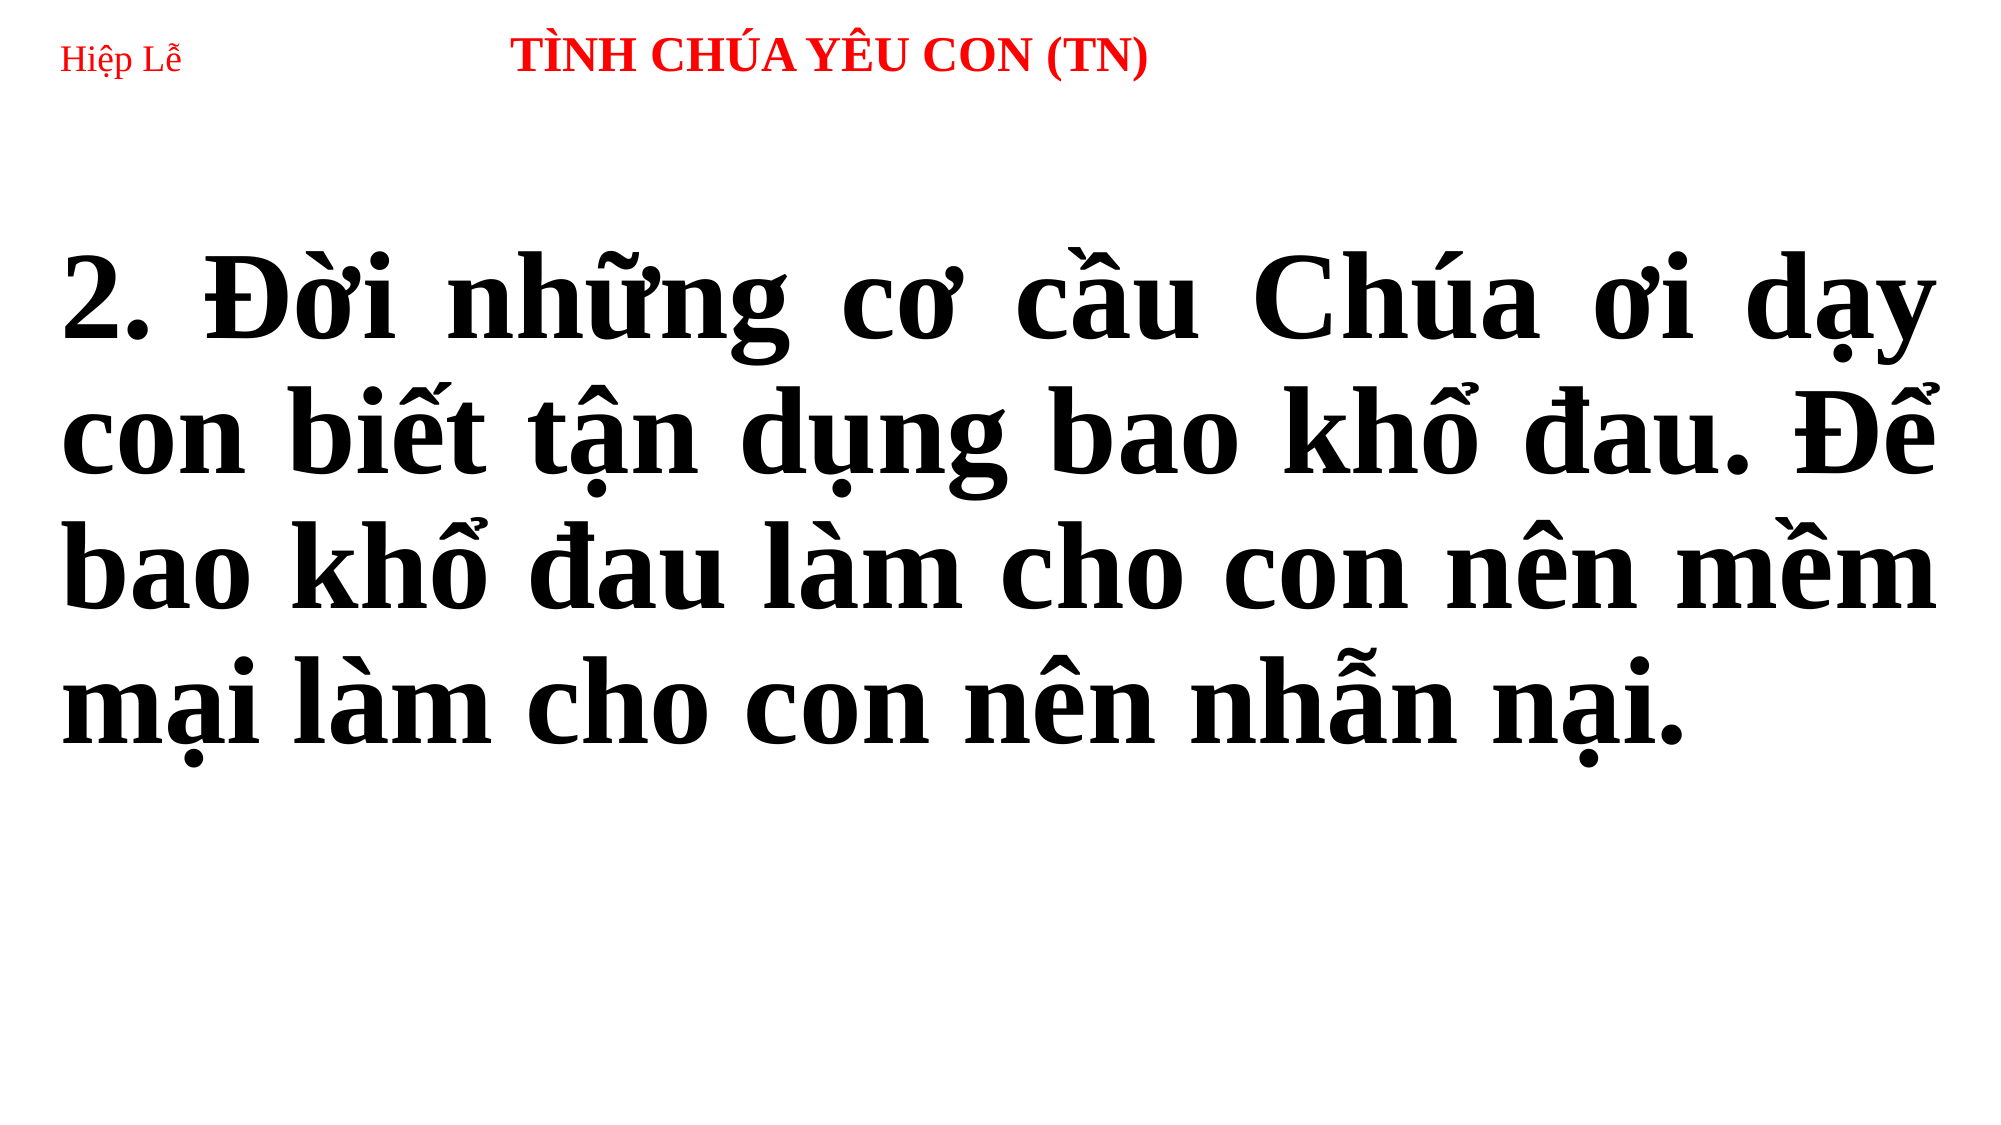

# Hiệp Lễ                    	TÌNH CHÚA YÊU CON (TN)
2. Đời những cơ cầu Chúa ơi dạy con biết tận dụng bao khổ đau. Để bao khổ đau làm cho con nên mềm mại làm cho con nên nhẫn nại.